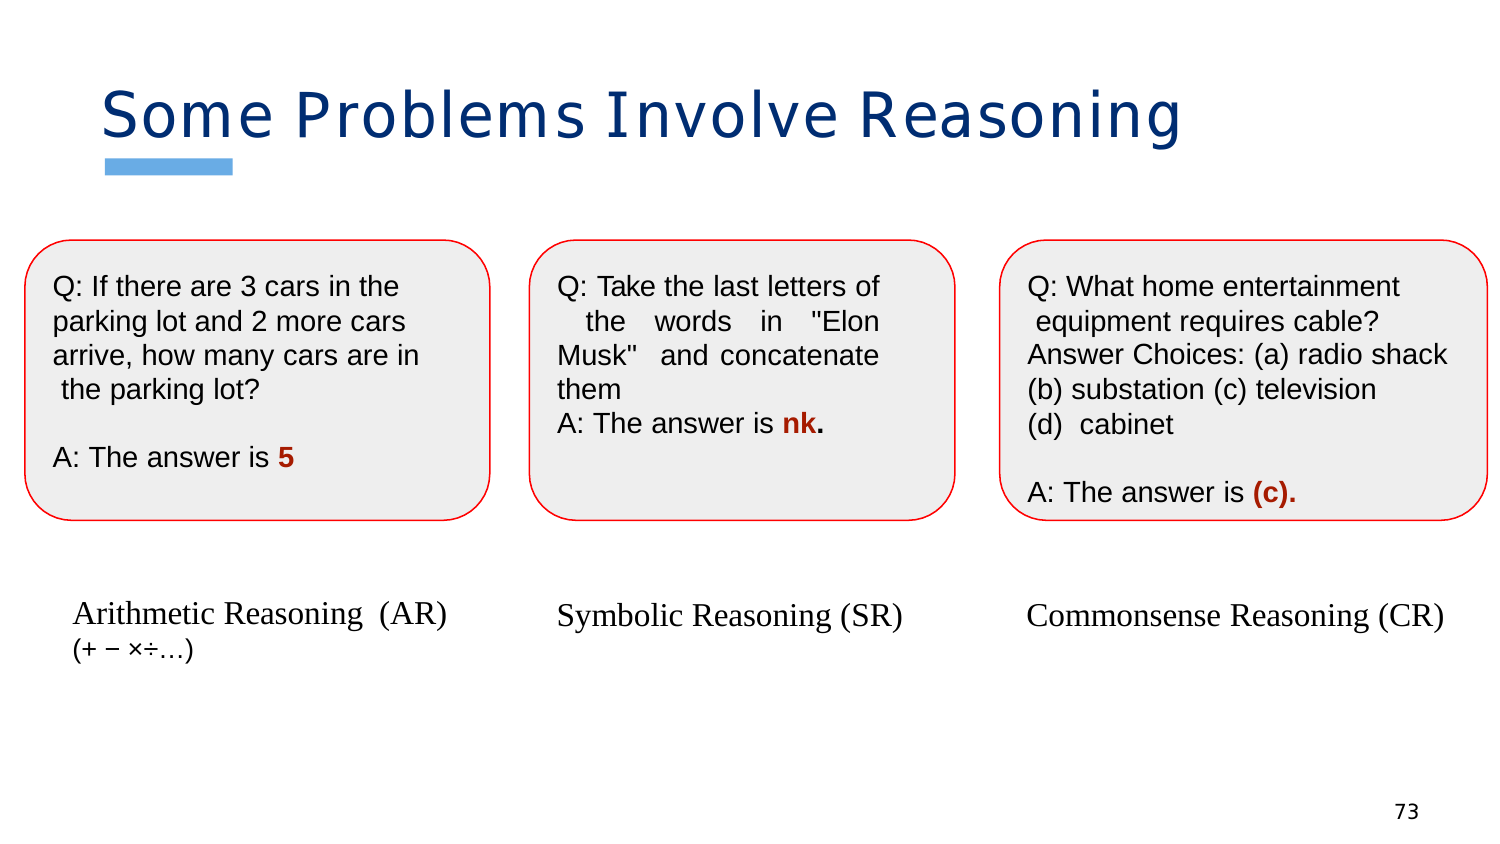

# Some Problems Involve Reasoning

Q: If there are 3 cars in the  parking lot and 2 more cars  arrive, how many cars are in  the parking lot?
Q: Take the last letters of  the words in "Elon Musk"  and concatenate them
Q: What home entertainment  equipment requires cable?
Answer Choices: (a) radio shack
(b) substation (c) television (d)  cabinet
A: The answer is nk.
A: The answer is 5
A: The answer is (c).
Arithmetic Reasoning (AR)
(+ − ×÷…)
Symbolic Reasoning (SR)
Commonsense Reasoning (CR)